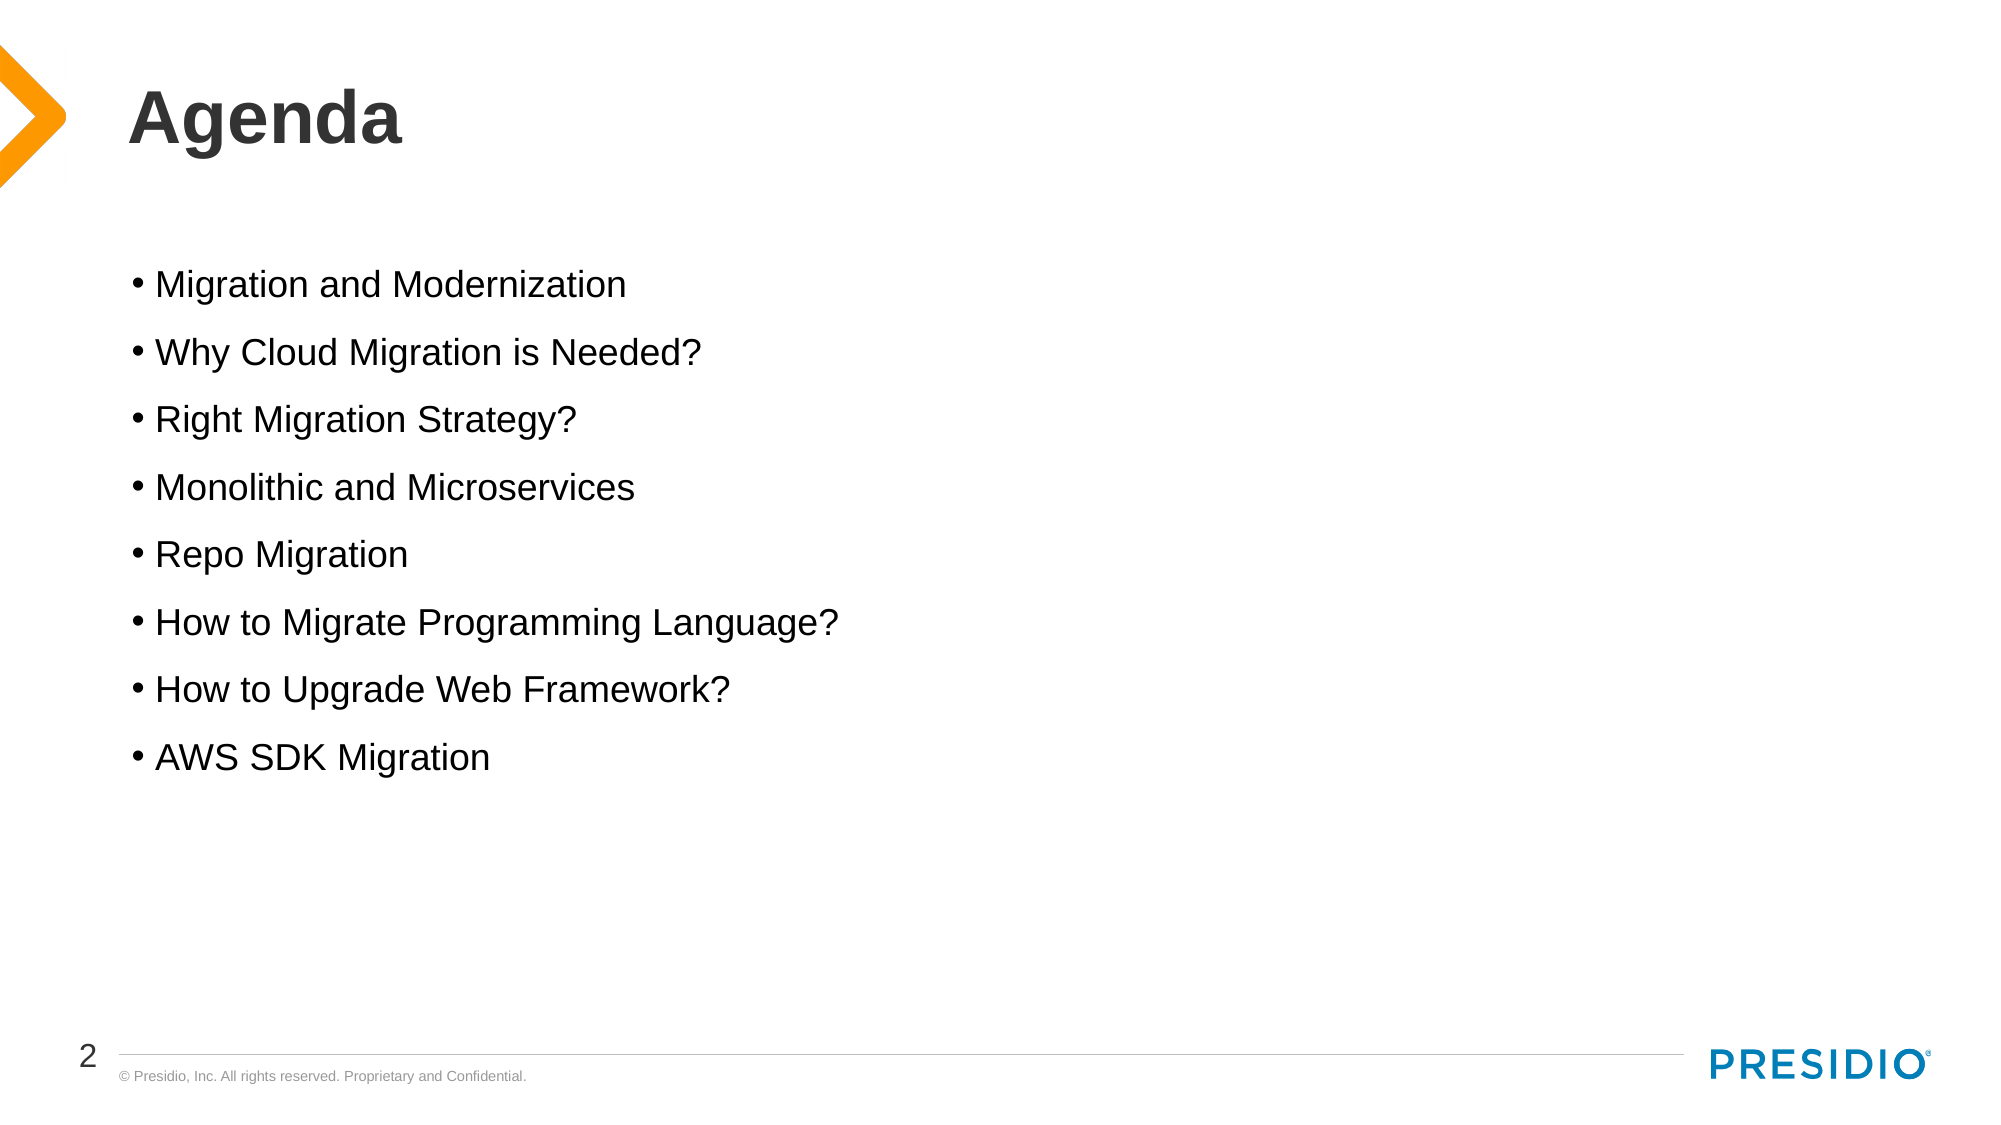

# Agenda
 Migration and Modernization
 Why Cloud Migration is Needed?
 Right Migration Strategy?
 Monolithic and Microservices
 Repo Migration
 How to Migrate Programming Language?
 How to Upgrade Web Framework?
 AWS SDK Migration

2